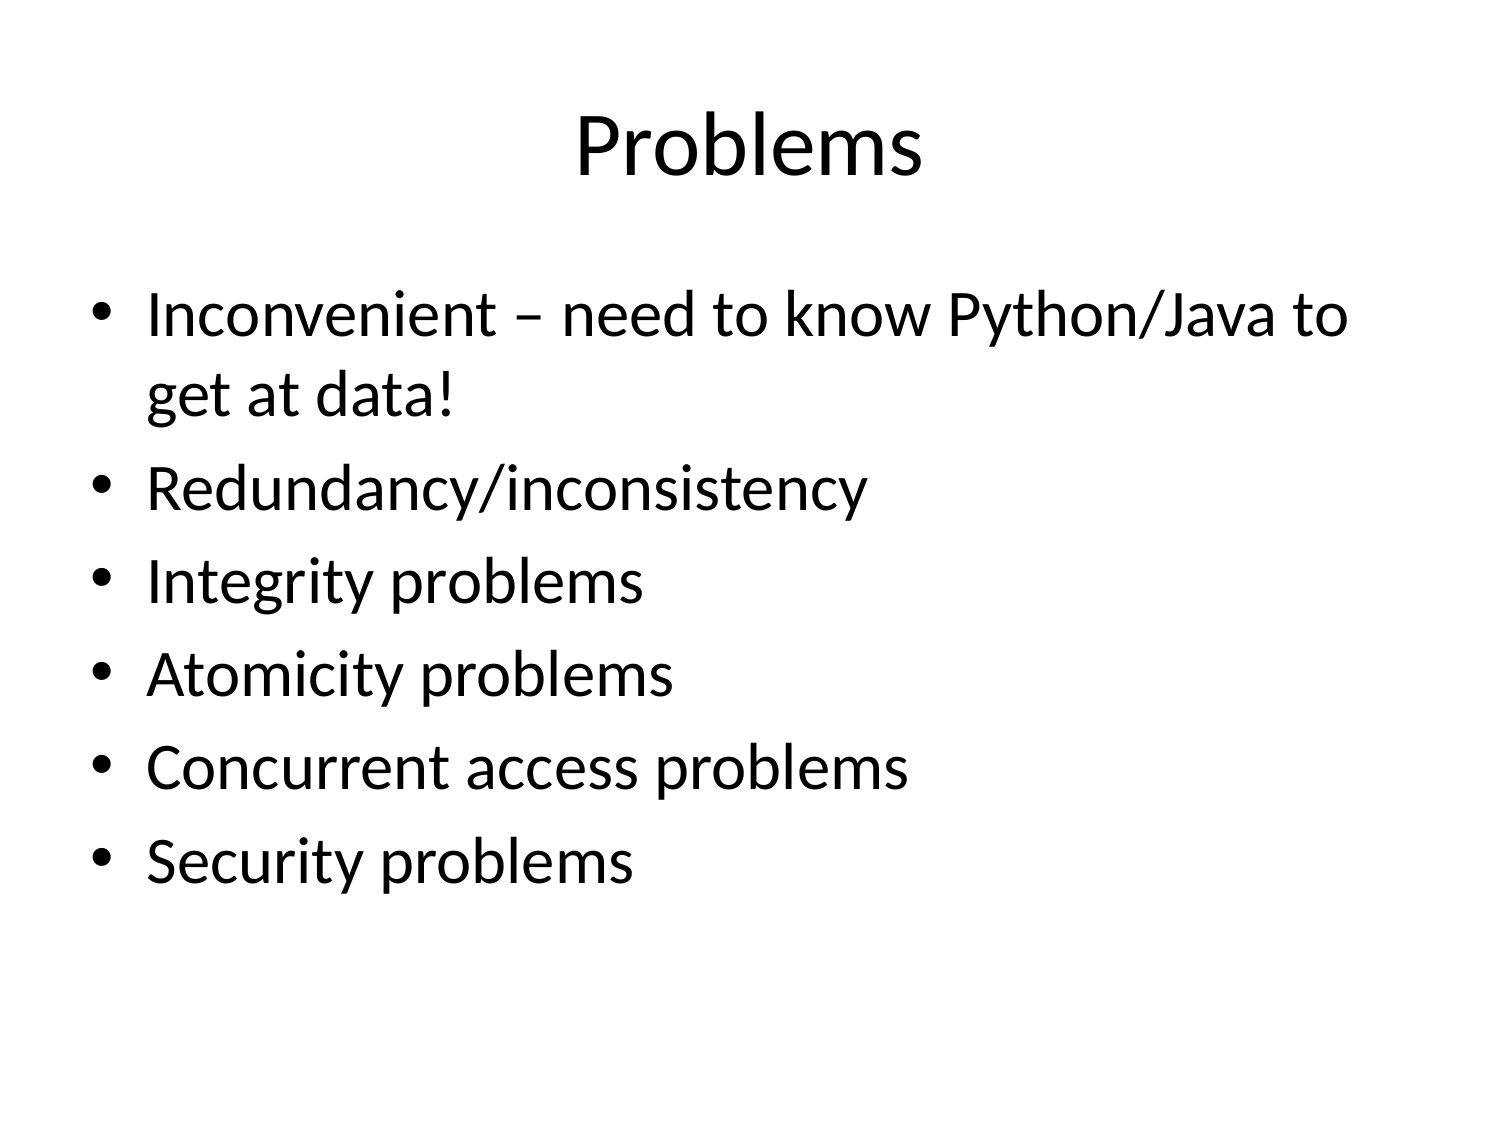

# Problems
Inconvenient – need to know Python/Java to get at data!
Redundancy/inconsistency
Integrity problems
Atomicity problems
Concurrent access problems
Security problems